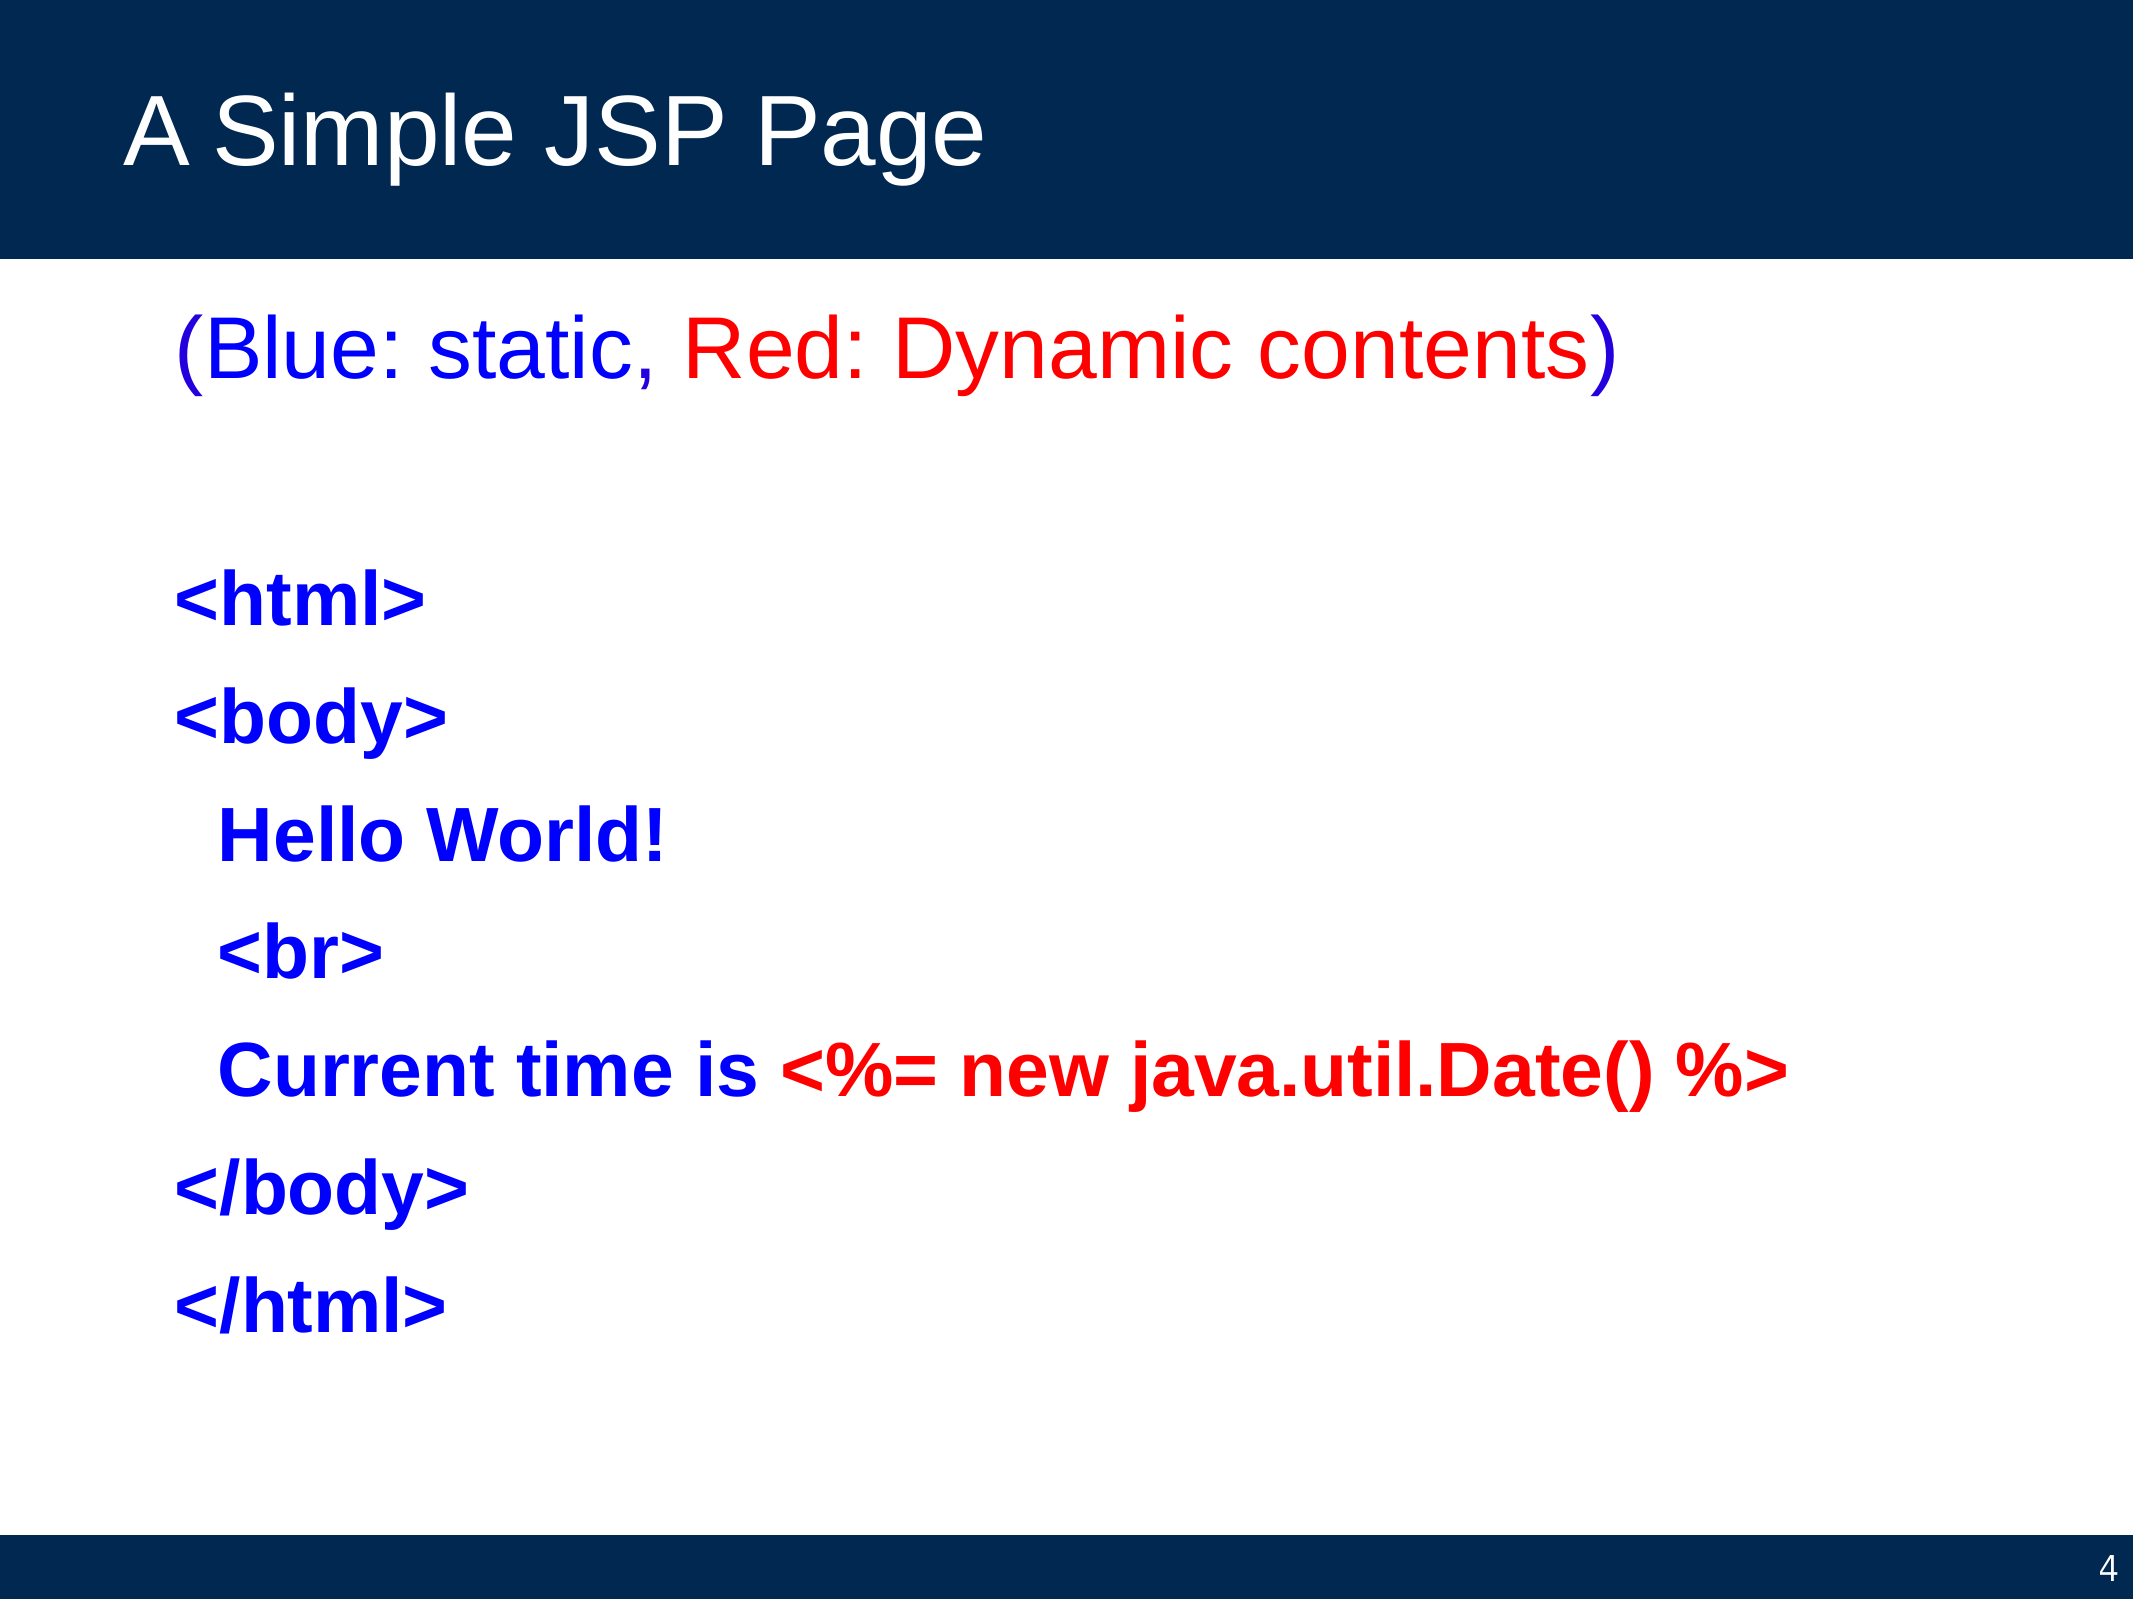

# A Simple JSP Page
(Blue: static, Red: Dynamic contents)

<html>
<body>
	Hello World!
	<br>
	Current time is <%= new java.util.Date() %>
</body>
</html>